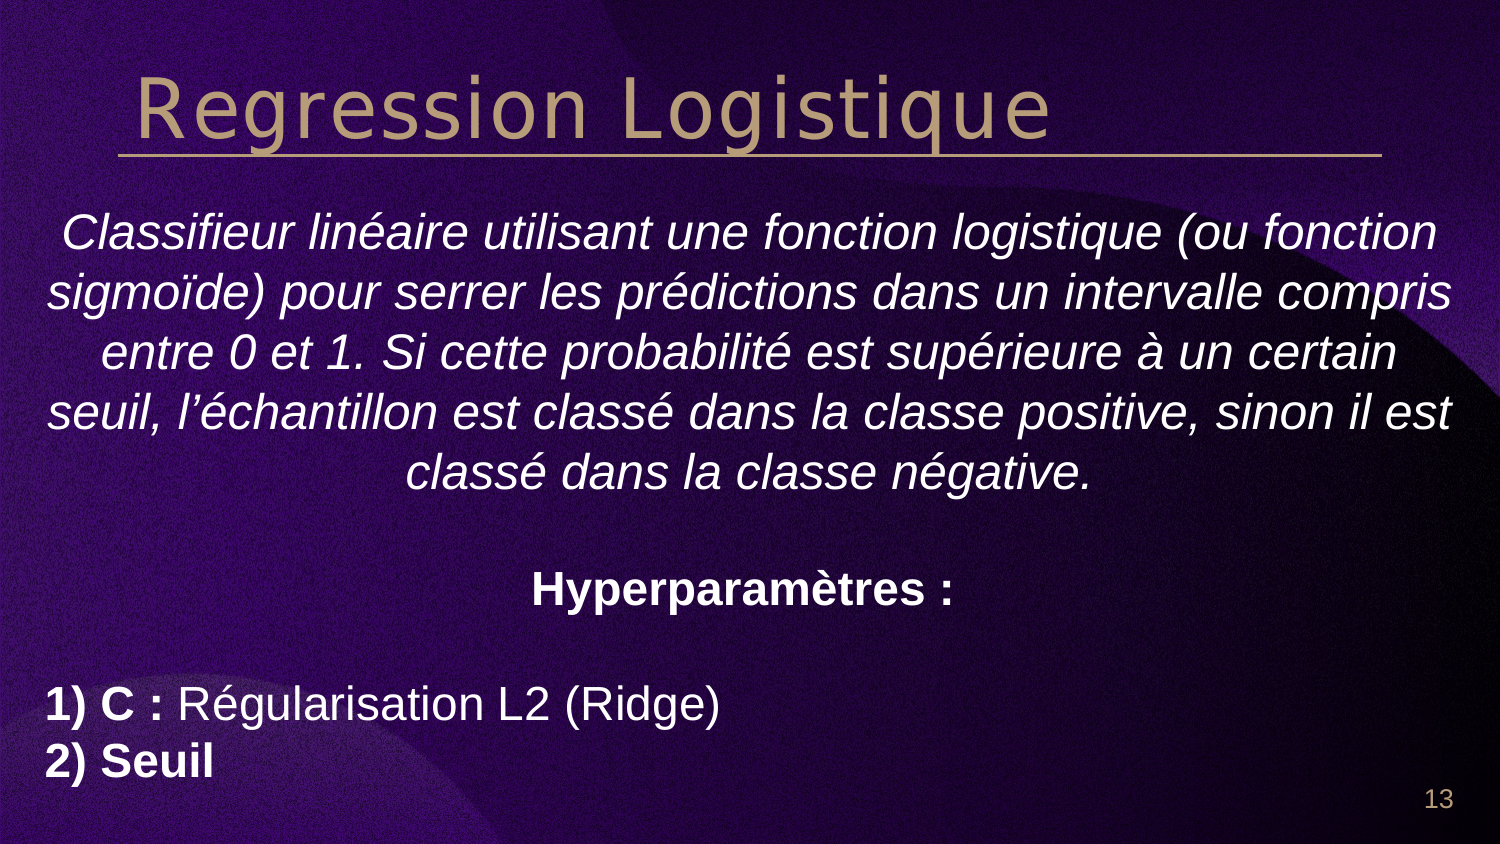

# Regression Logistique

Classifieur linéaire utilisant une fonction logistique (ou fonction sigmoïde) pour serrer les prédictions dans un intervalle compris entre 0 et 1. Si cette probabilité est supérieure à un certain seuil, l’échantillon est classé dans la classe positive, sinon il est classé dans la classe négative.

Hyperparamètres :

1) C : Régularisation L2 (Ridge)
2) Seuil

13